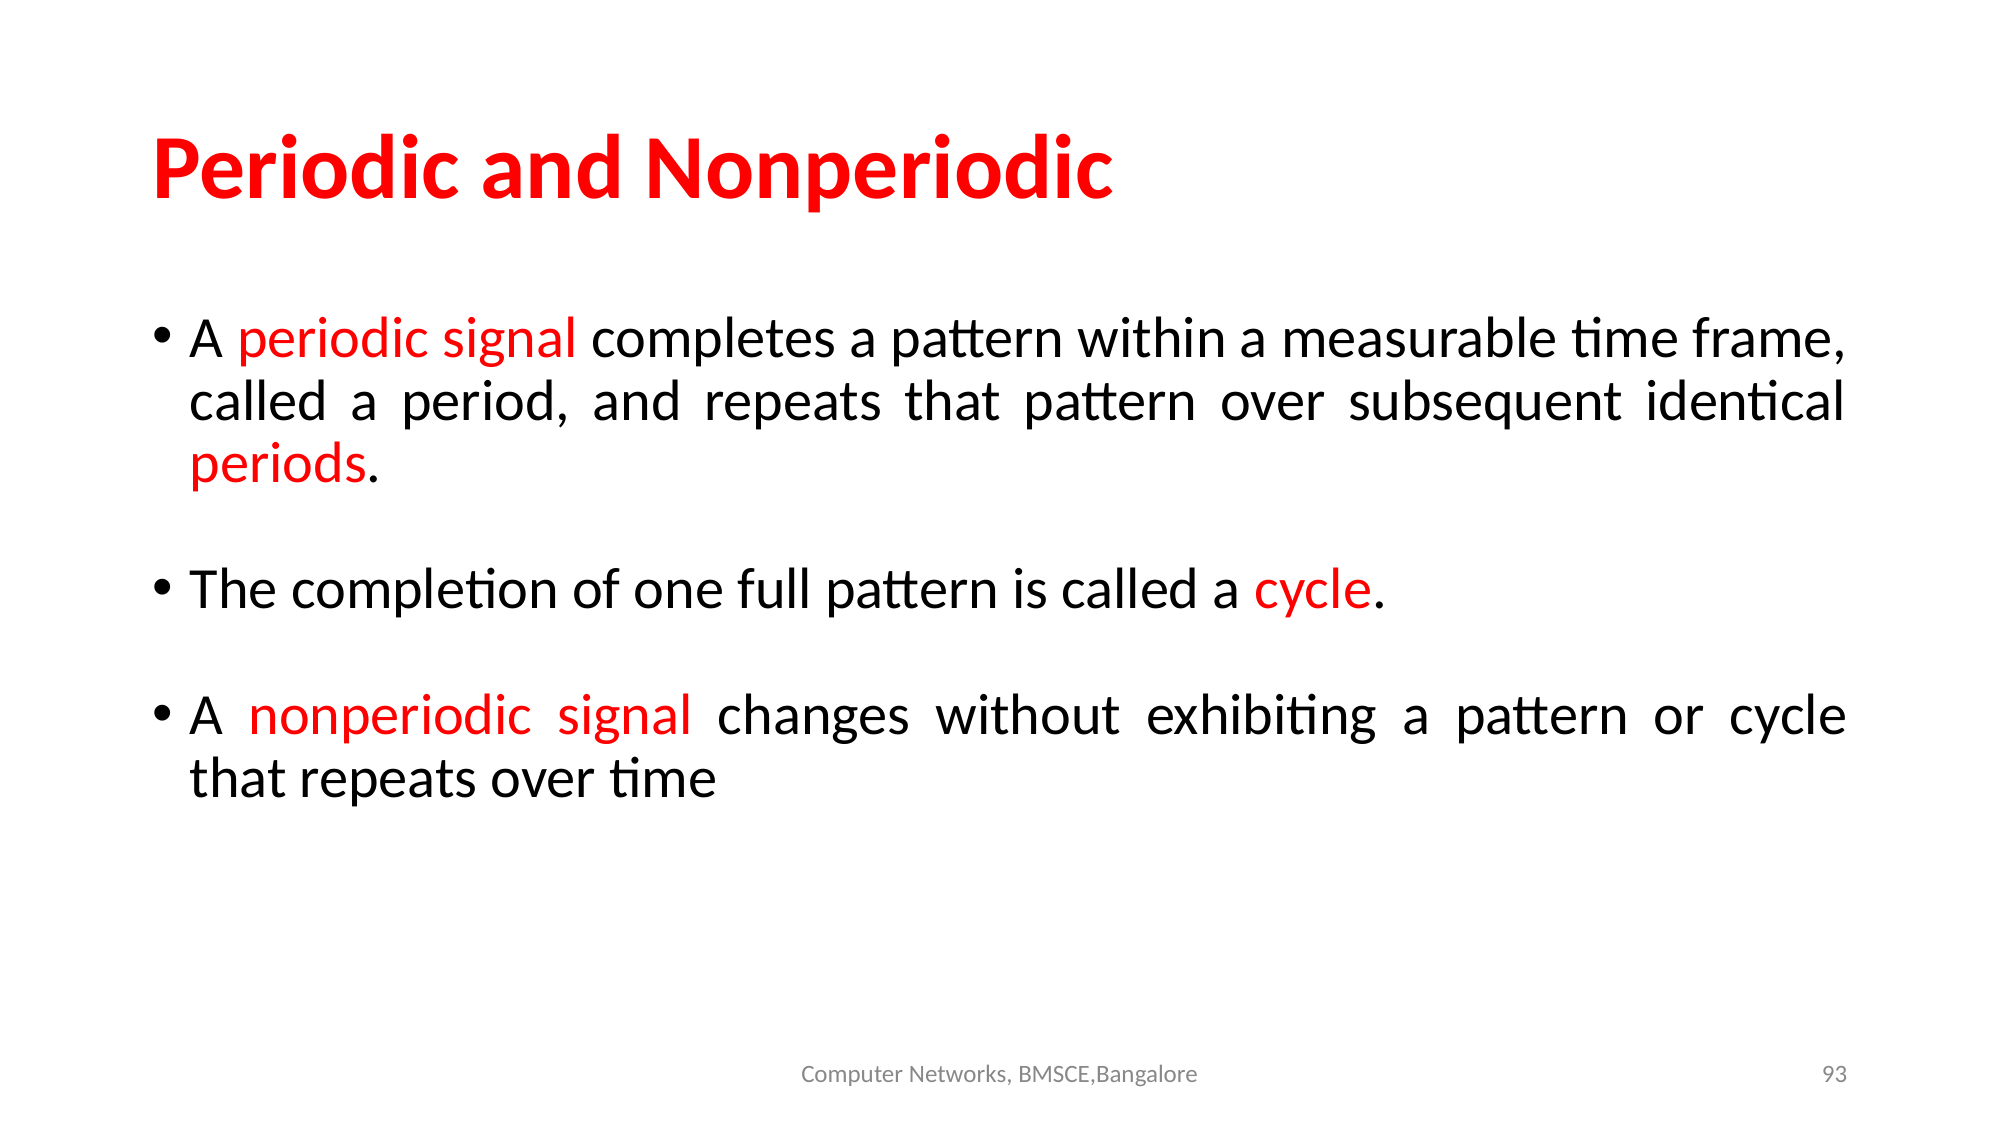

# Periodic and Nonperiodic
A periodic signal completes a pattern within a measurable time frame, called a period, and repeats that pattern over subsequent identical periods.

The completion of one full pattern is called a cycle.

A nonperiodic signal changes without exhibiting a pattern or cycle that repeats over time

Computer Networks, BMSCE,Bangalore
93